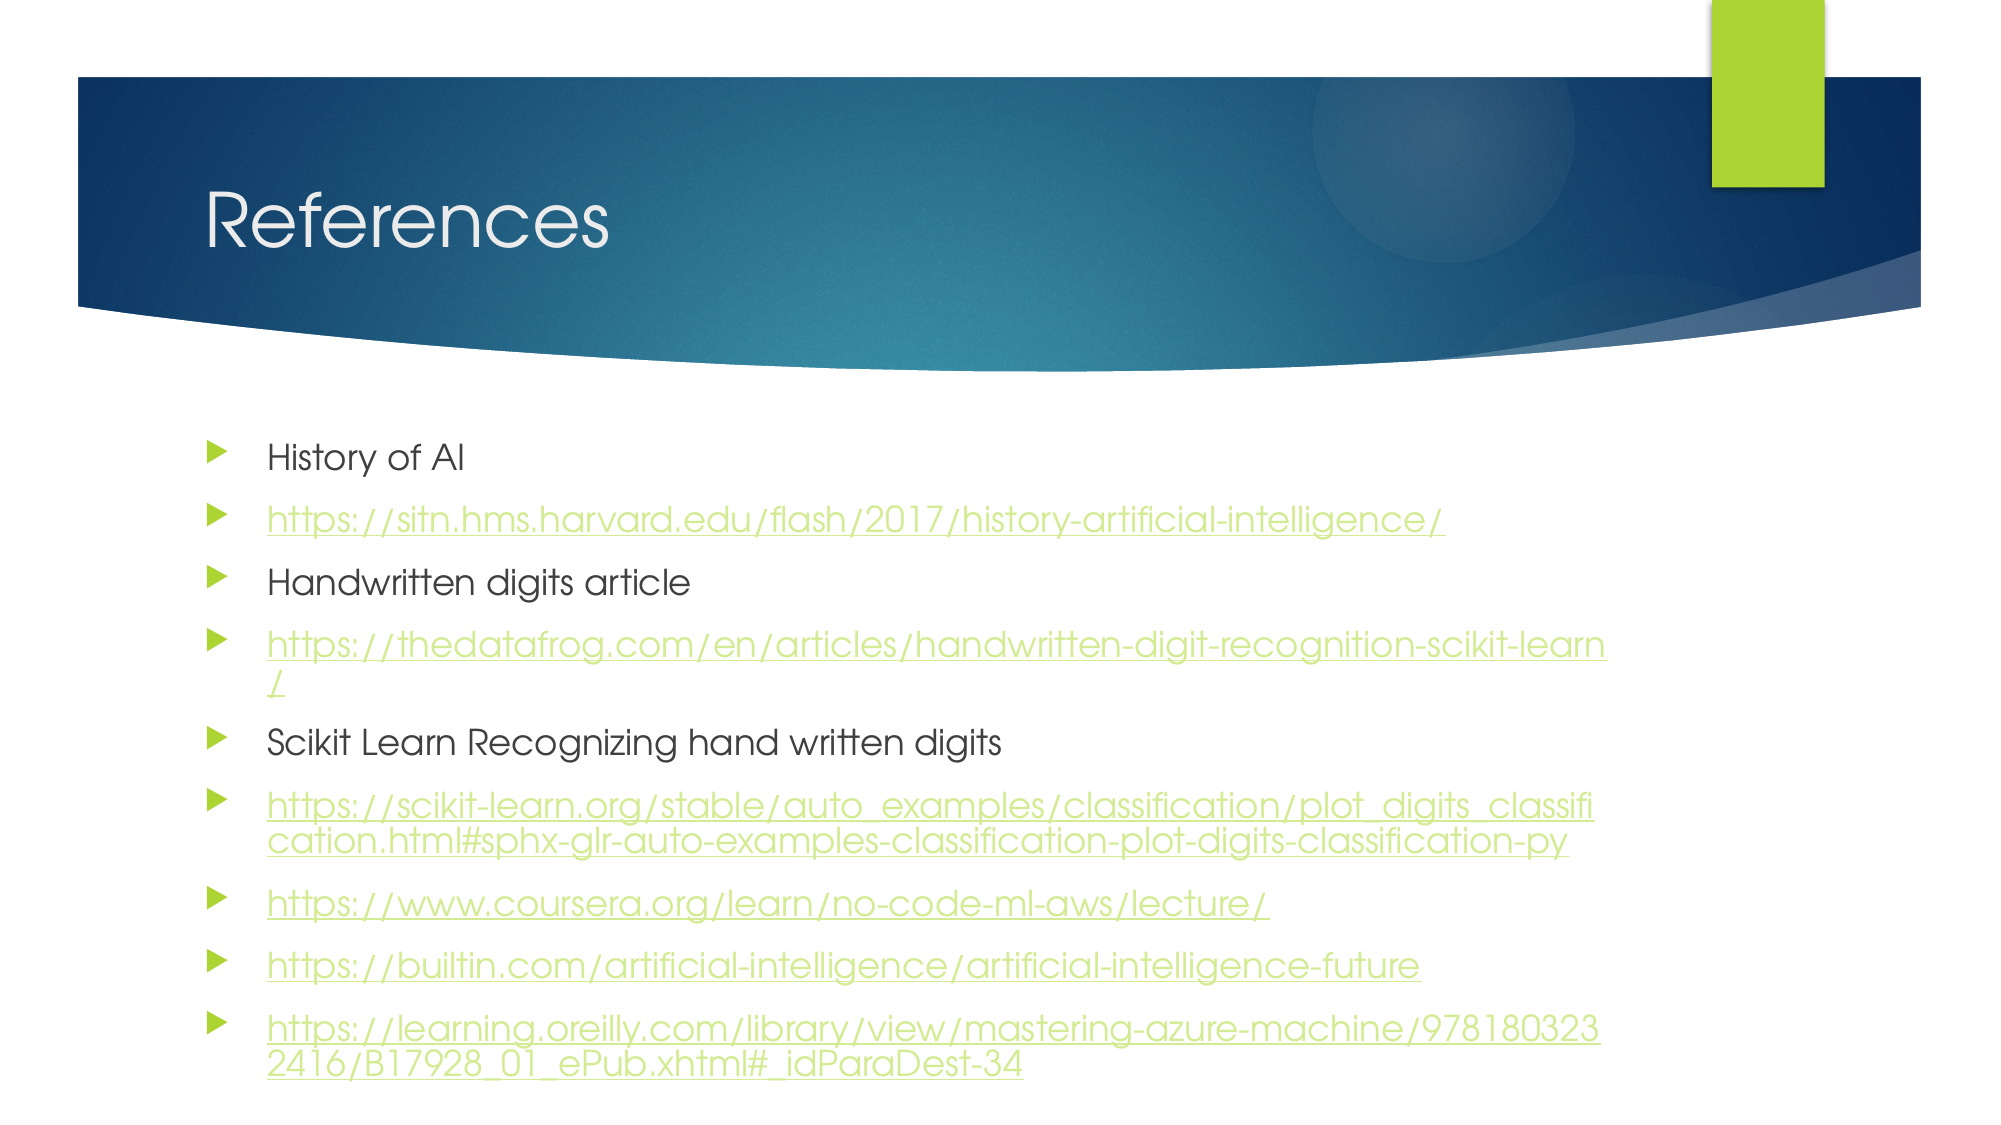

# References
History of AI
https://sitn.hms.harvard.edu/flash/2017/history-artificial-intelligence/
Handwritten digits article
https://thedatafrog.com/en/articles/handwritten-digit-recognition-scikit-learn/
Scikit Learn Recognizing hand written digits
https://scikit-learn.org/stable/auto_examples/classification/plot_digits_classification.html#sphx-glr-auto-examples-classification-plot-digits-classification-py
https://www.coursera.org/learn/no-code-ml-aws/lecture/
https://builtin.com/artificial-intelligence/artificial-intelligence-future
https://learning.oreilly.com/library/view/mastering-azure-machine/9781803232416/B17928_01_ePub.xhtml#_idParaDest-34